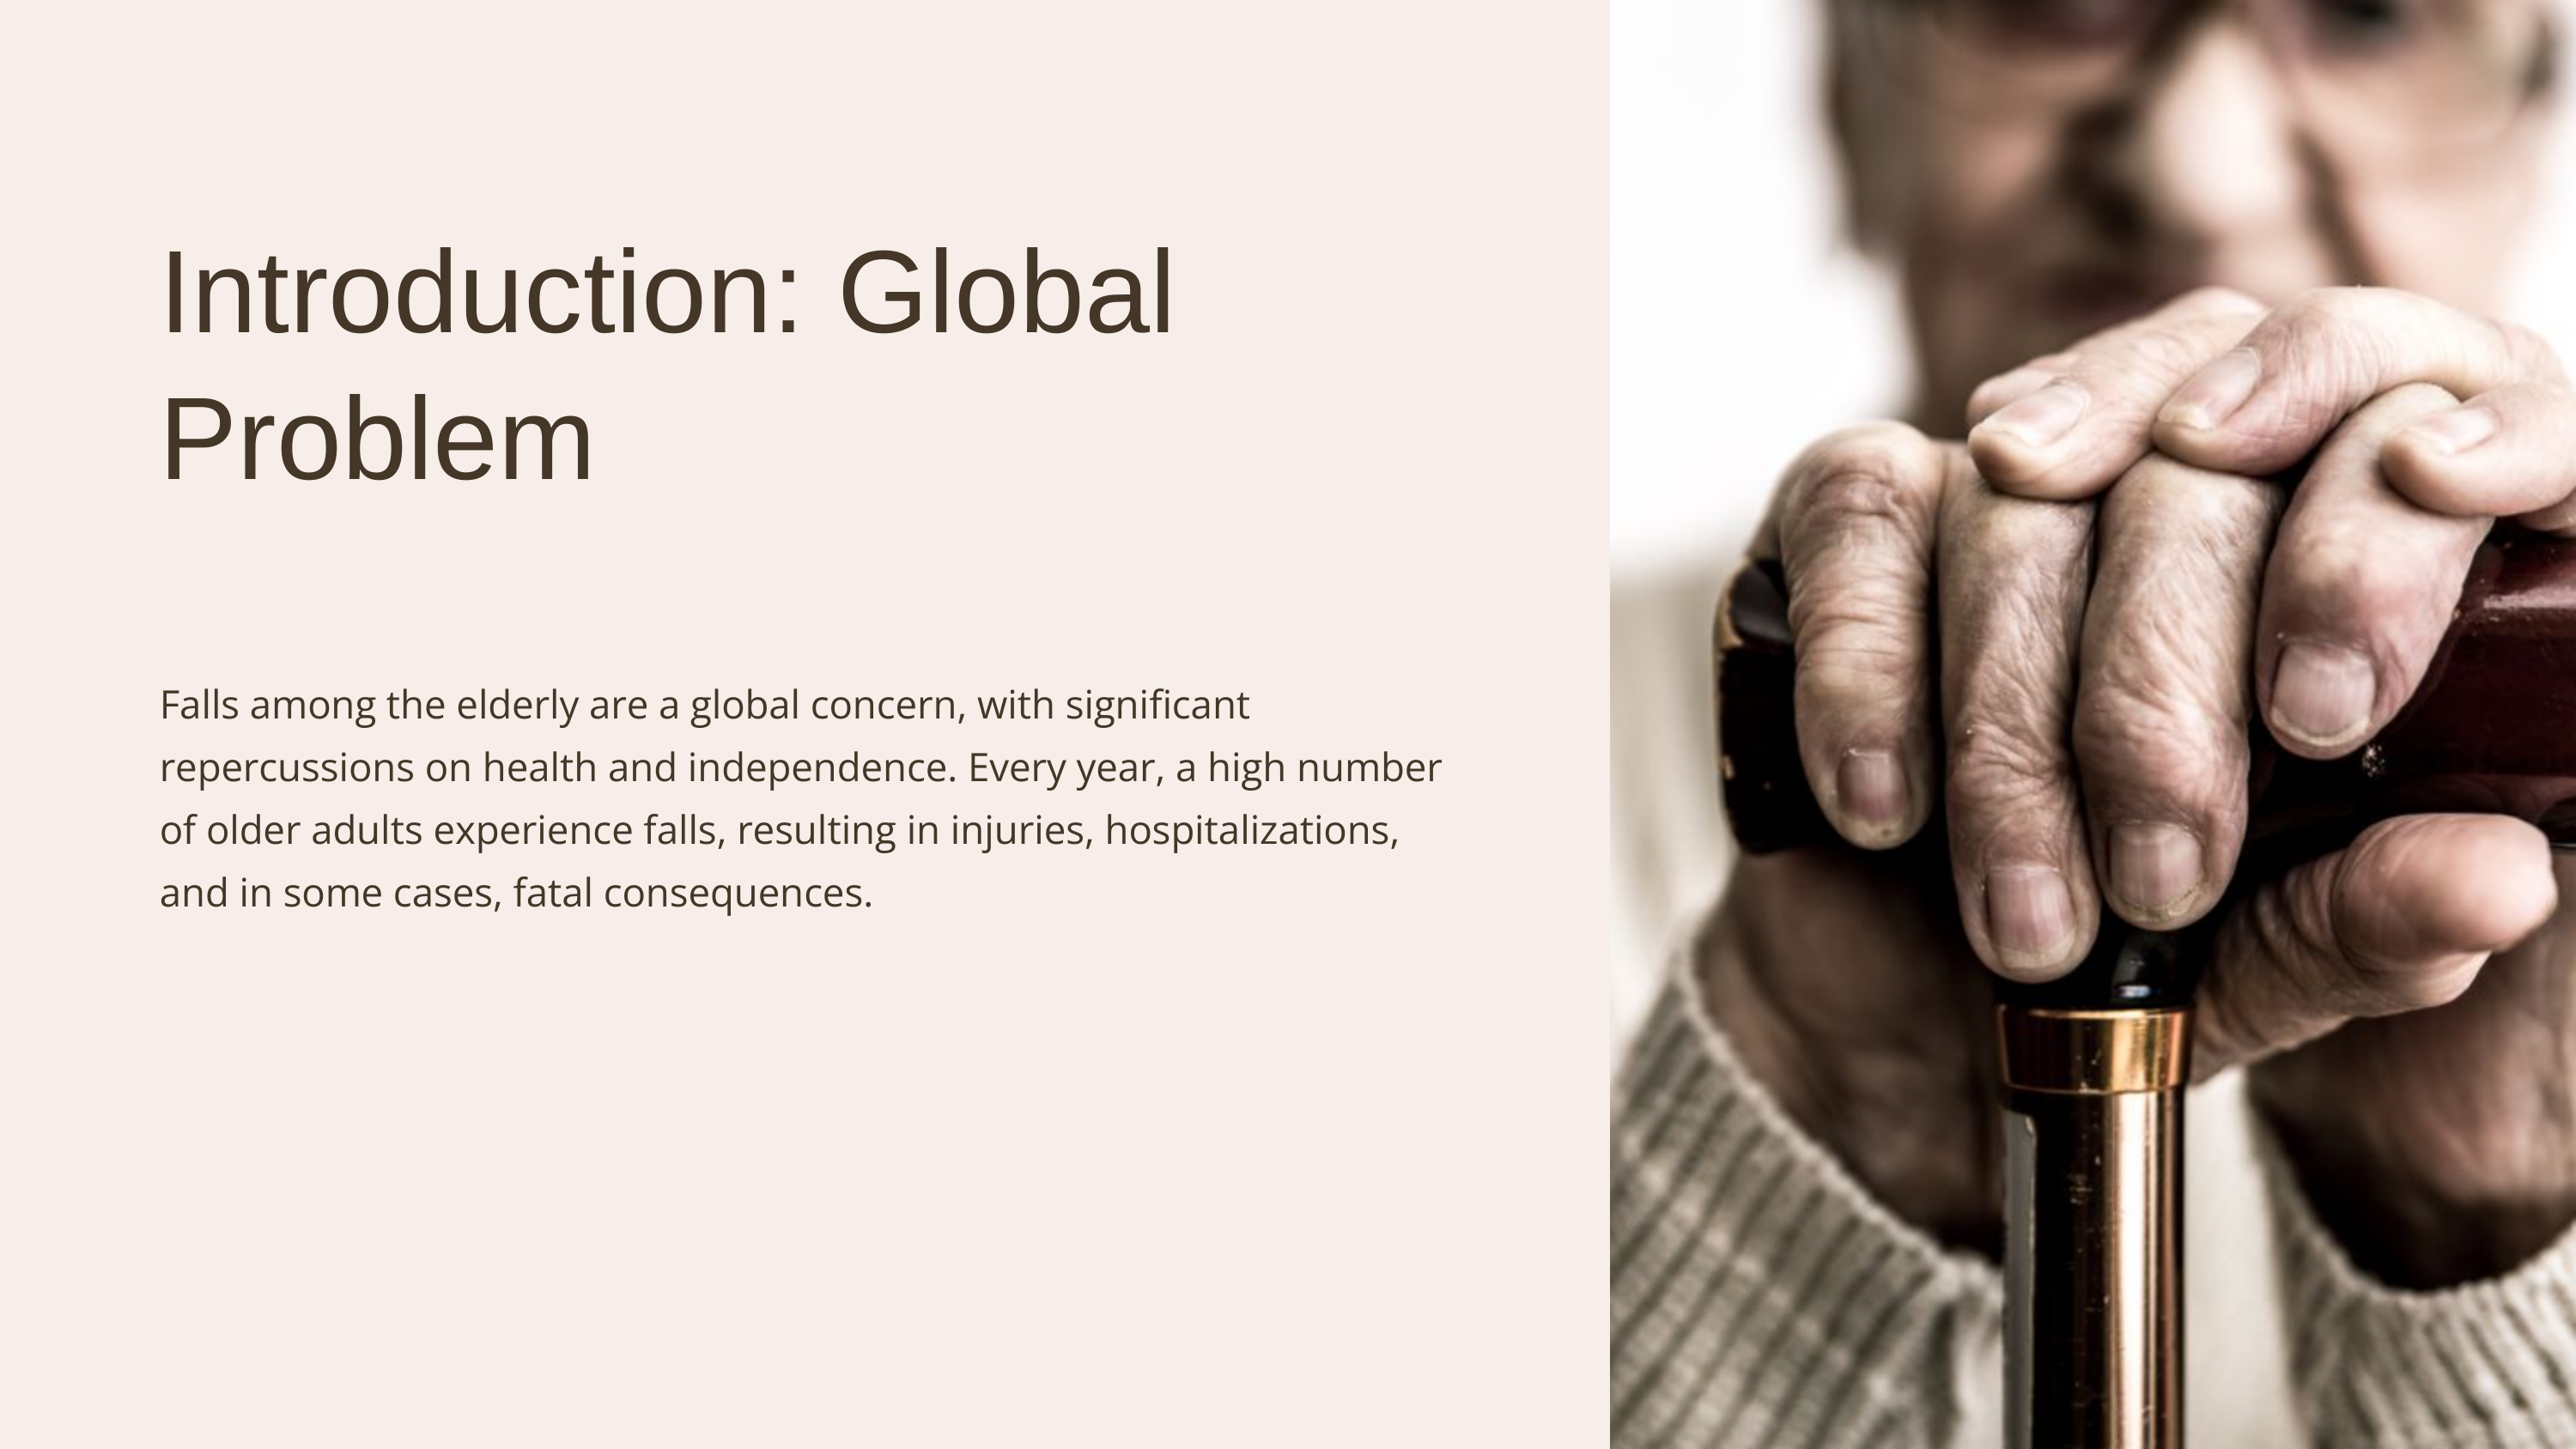

Introduction: Global Problem
Falls among the elderly are a global concern, with significant repercussions on health and independence. Every year, a high number of older adults experience falls, resulting in injuries, hospitalizations, and in some cases, fatal consequences.